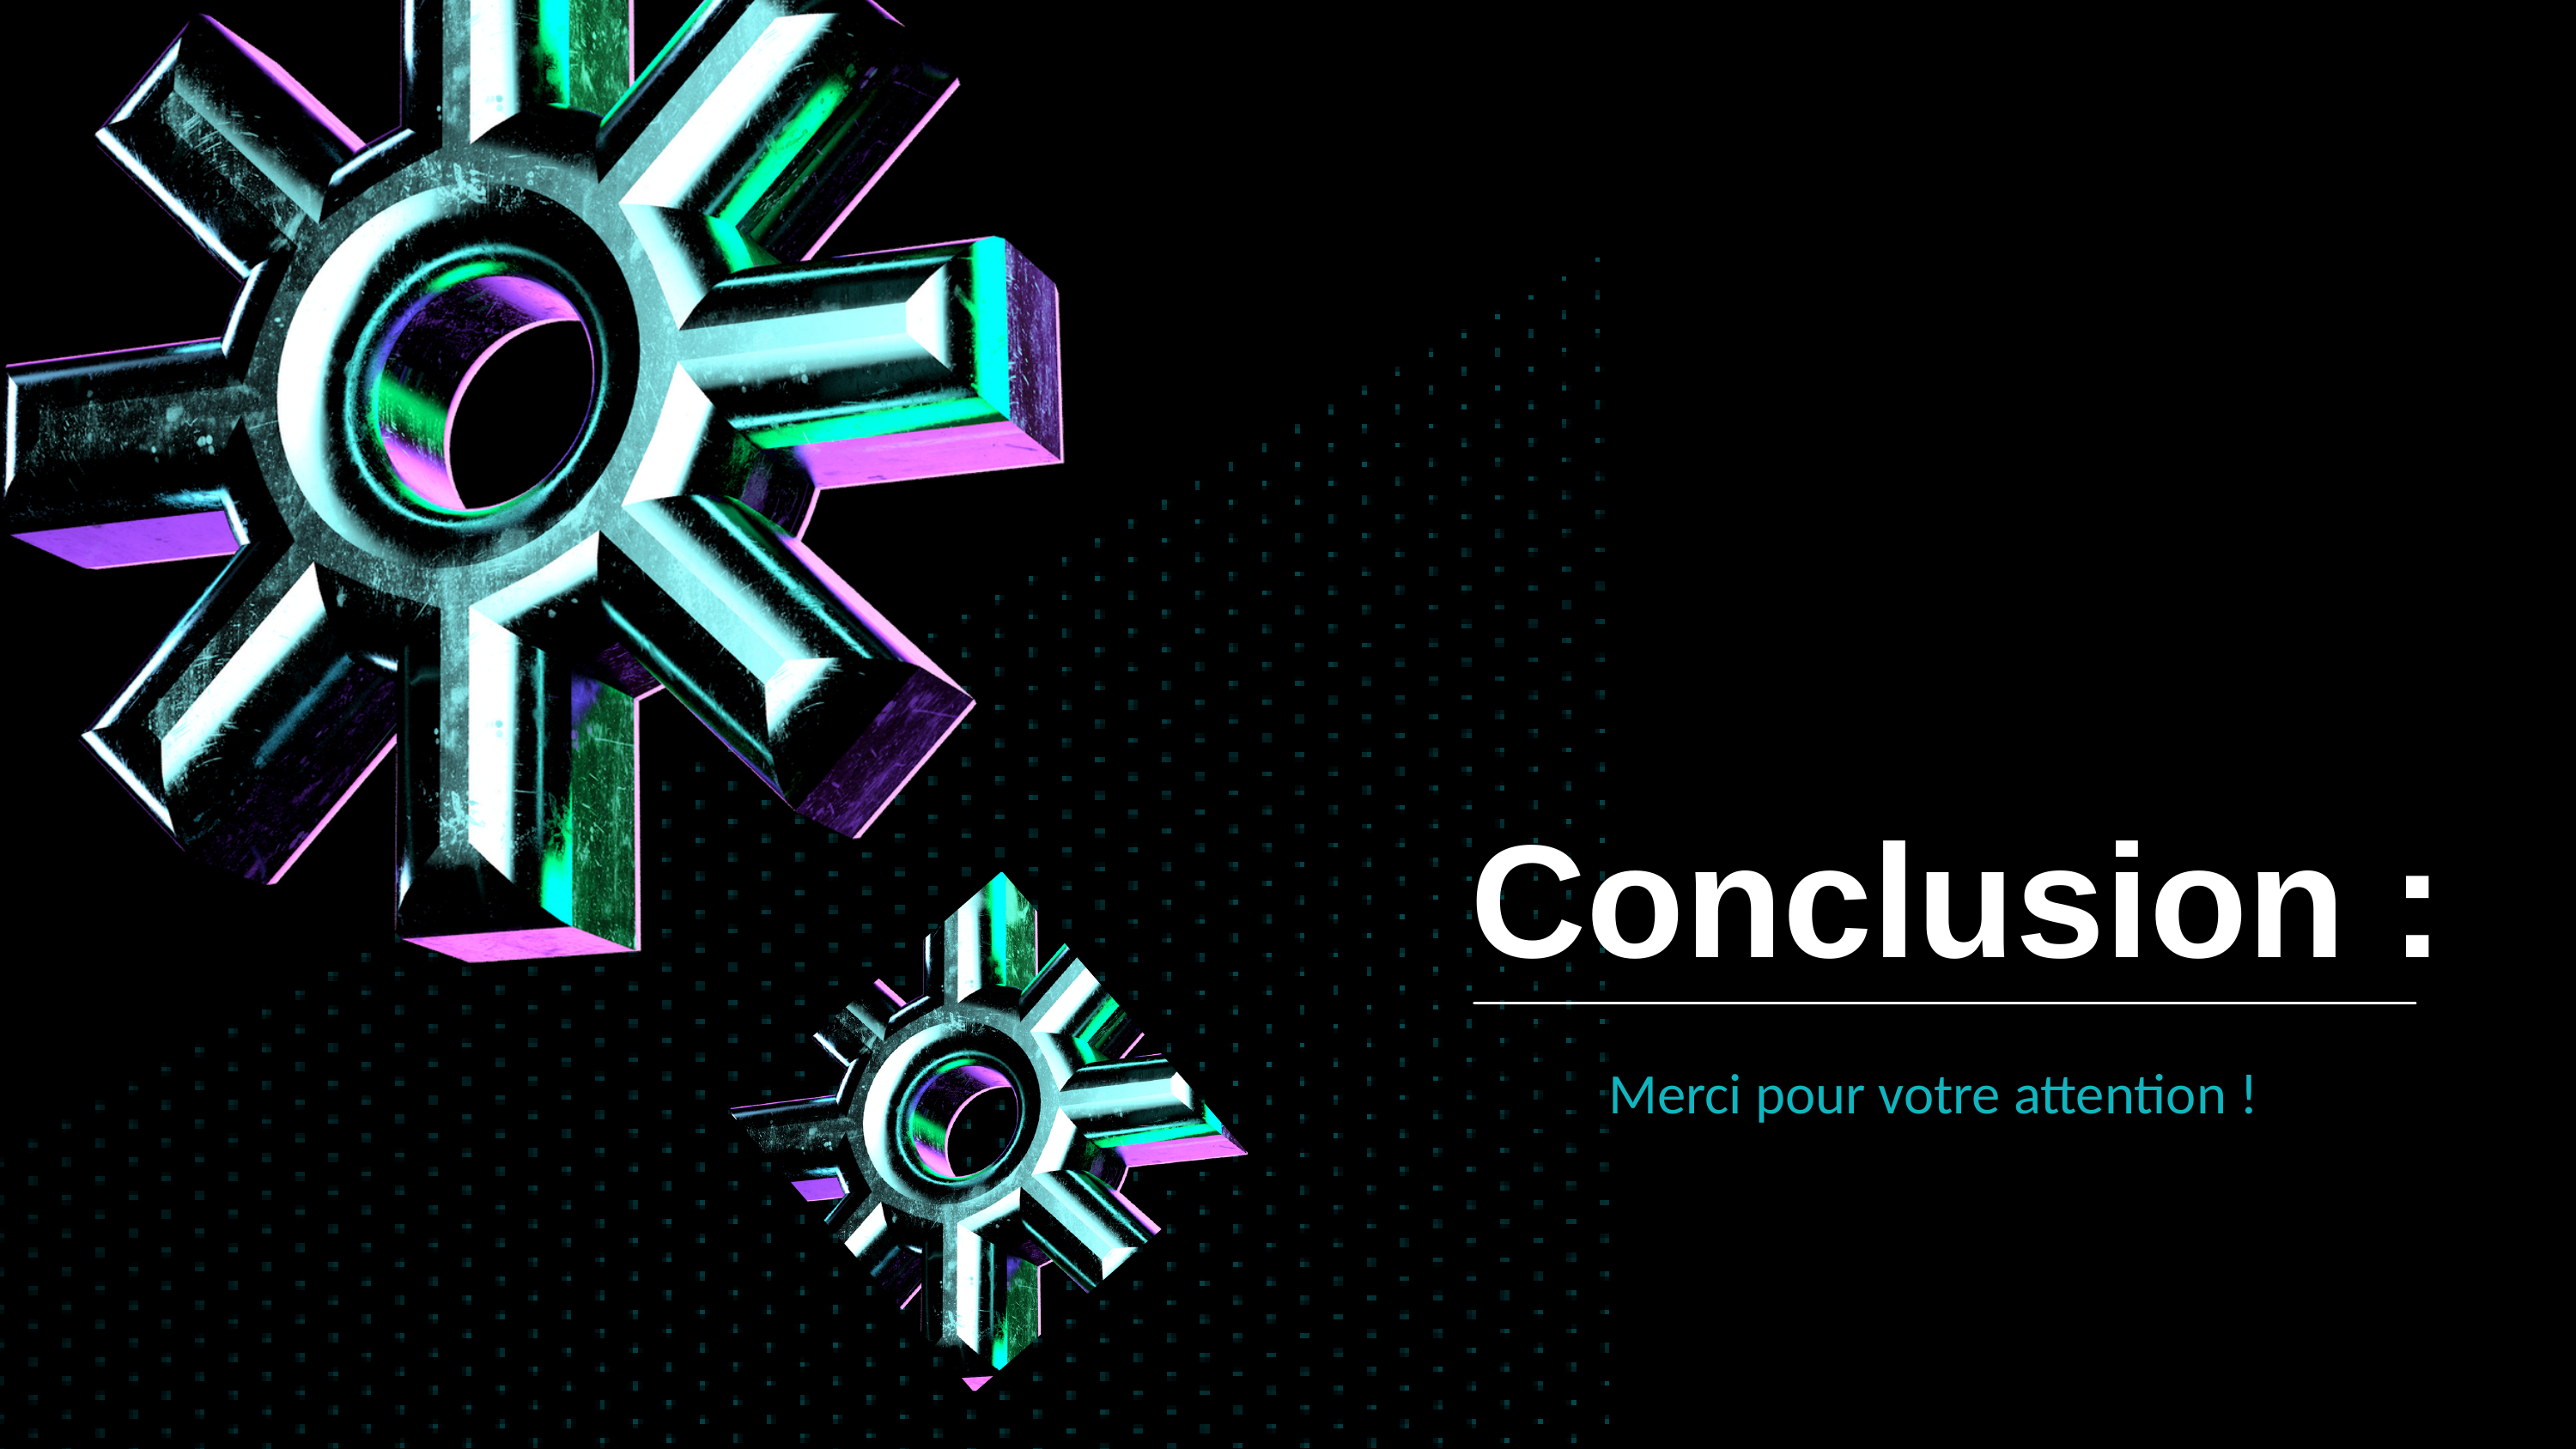

Conclusion :

Merci pour votre attention !